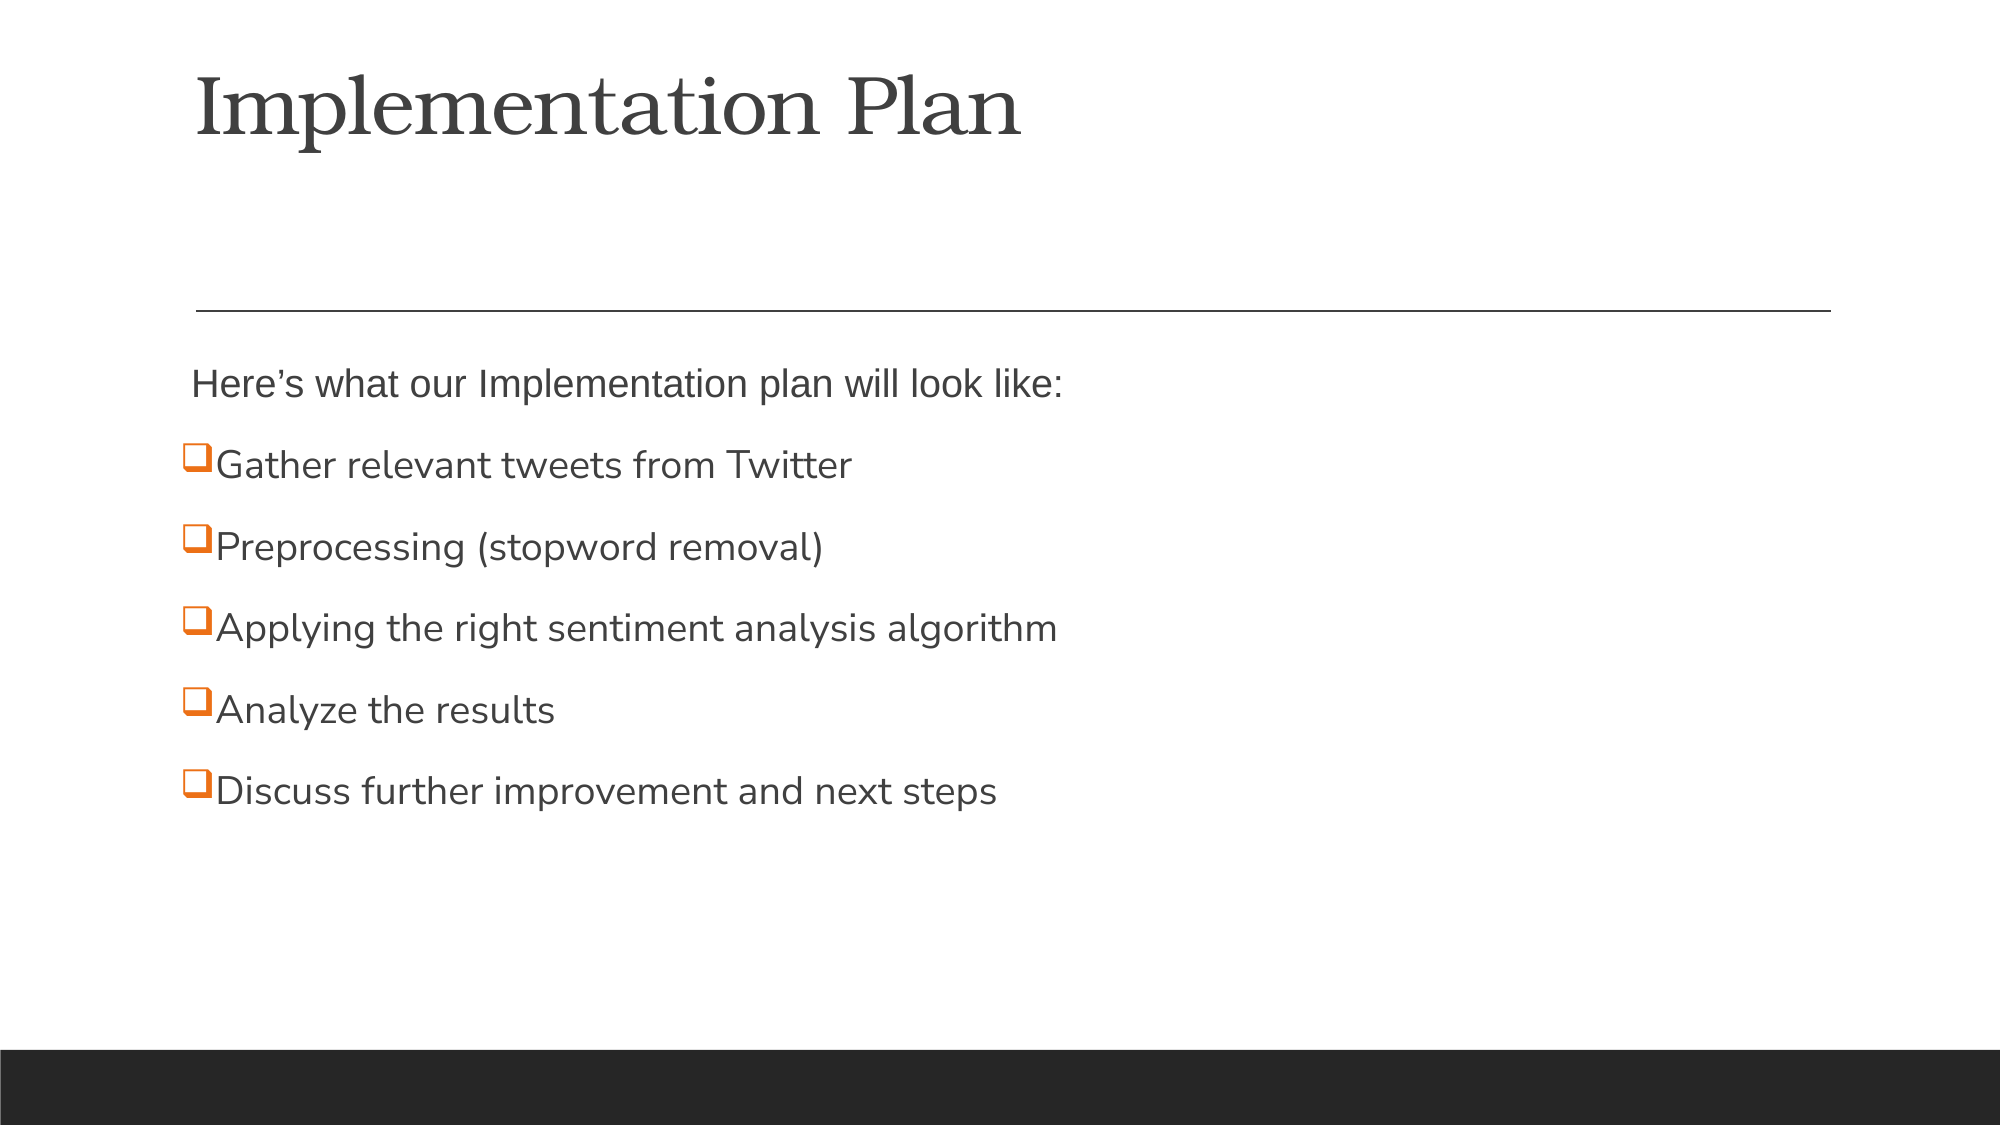

# Implementation Plan
 Here’s what our Implementation plan will look like:
Gather relevant tweets from Twitter
Preprocessing (stopword removal)
Applying the right sentiment analysis algorithm
Analyze the results
Discuss further improvement and next steps